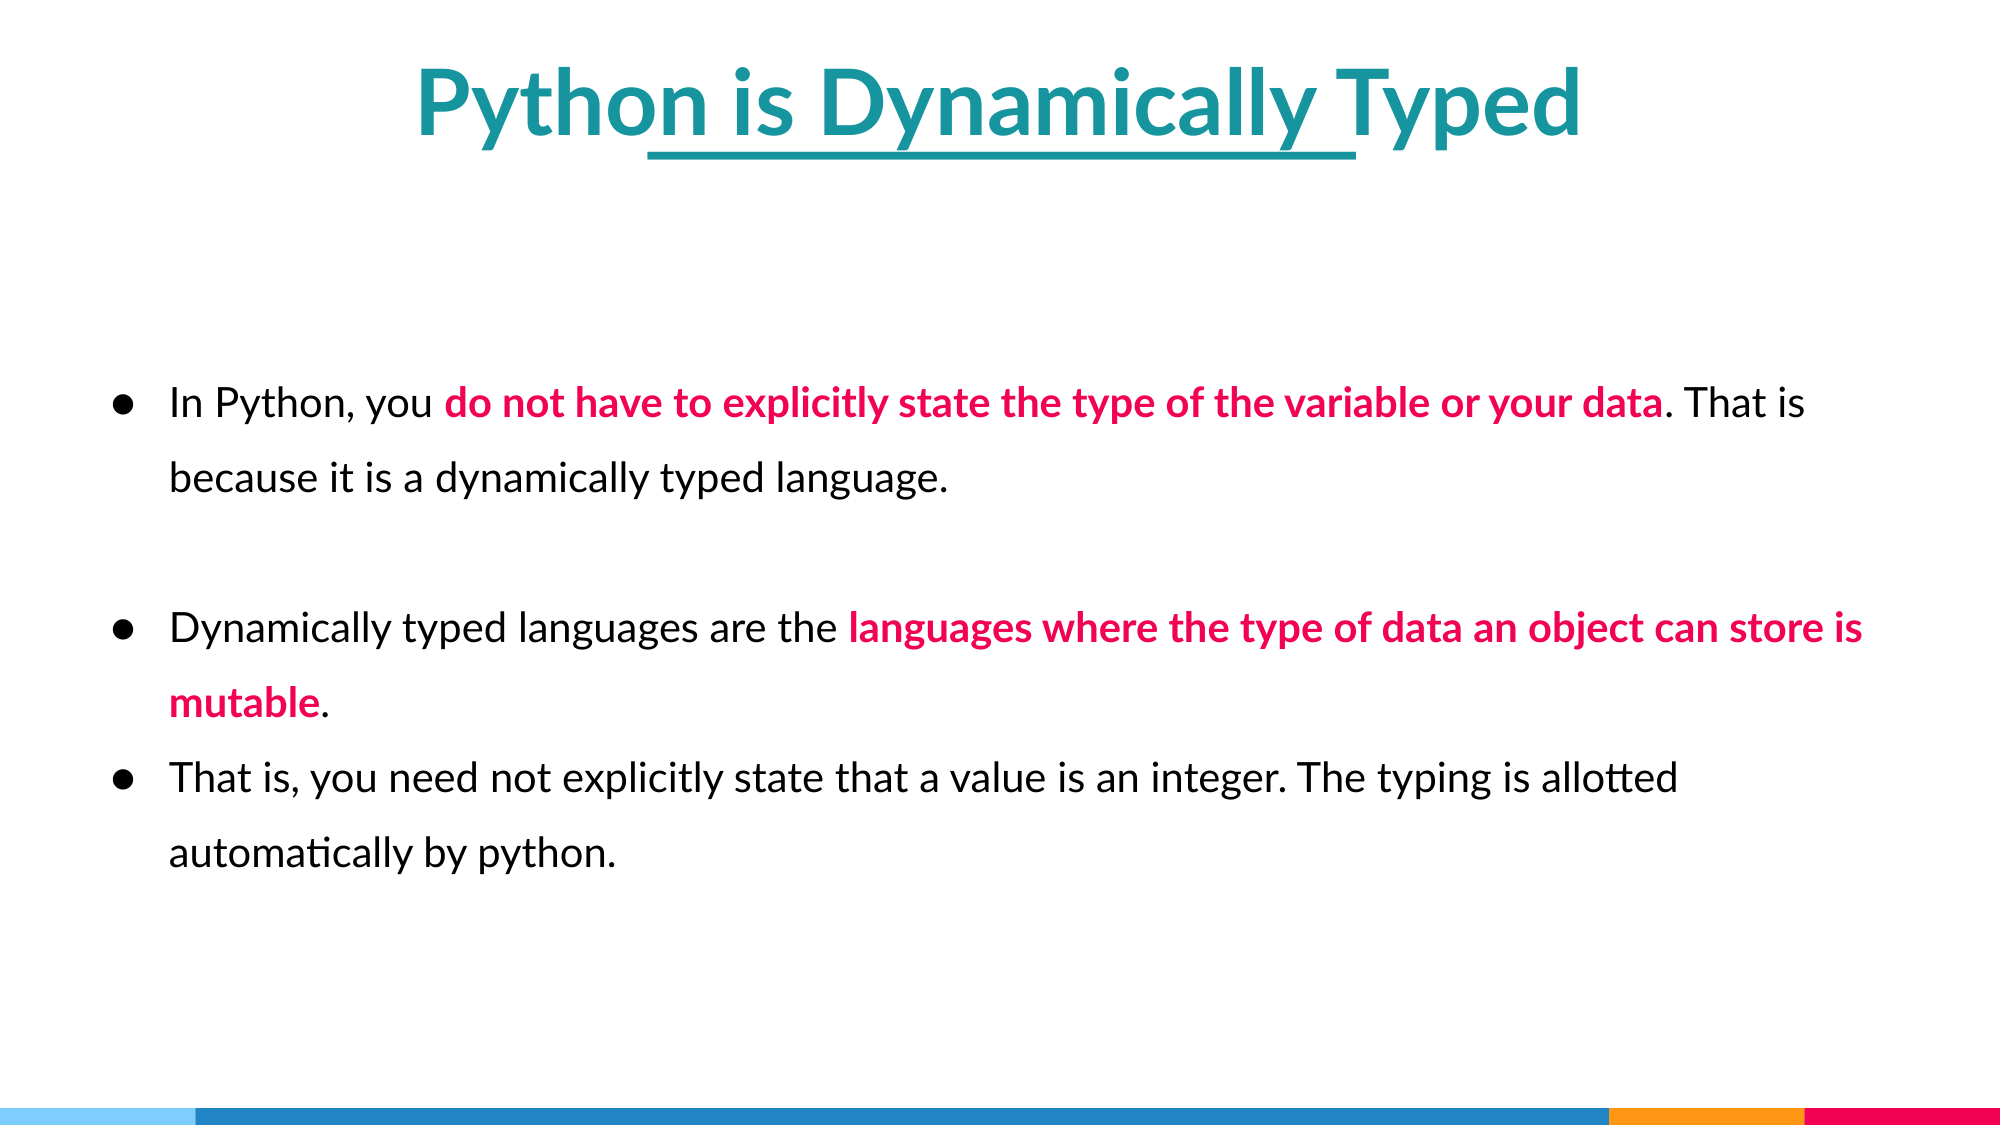

Python is Dynamically Typed

In Python, you do not have to explicitly state the type of the variable or your data. That is because it is a dynamically typed language.

Dynamically typed languages are the languages where the type of data an object can store is mutable.
That is, you need not explicitly state that a value is an integer. The typing is allotted automatically by python.